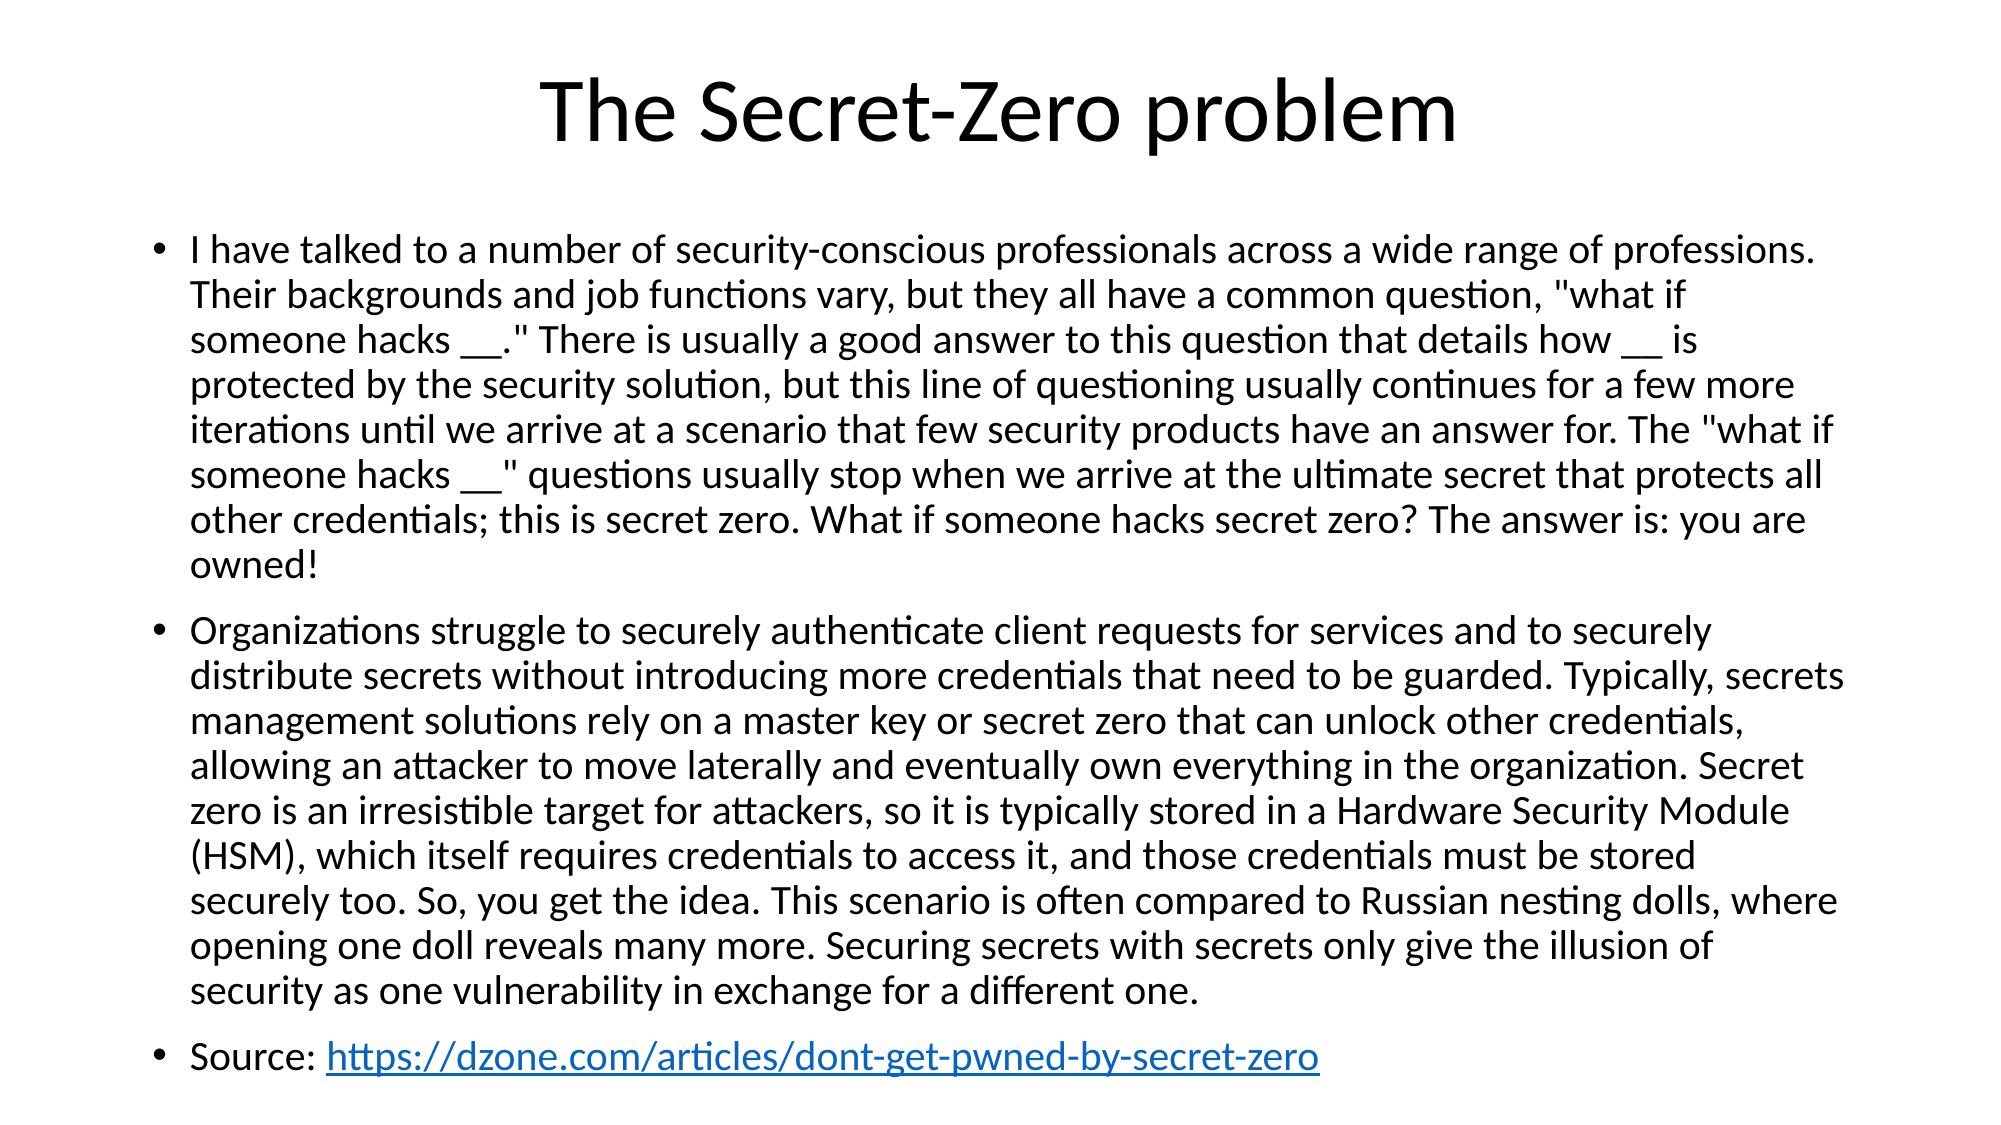

# The Secret-Zero problem
I have talked to a number of security-conscious professionals across a wide range of professions. Their backgrounds and job functions vary, but they all have a common question, "what if someone hacks __." There is usually a good answer to this question that details how __ is protected by the security solution, but this line of questioning usually continues for a few more iterations until we arrive at a scenario that few security products have an answer for. The "what if someone hacks __" questions usually stop when we arrive at the ultimate secret that protects all other credentials; this is secret zero. What if someone hacks secret zero? The answer is: you are owned!
Organizations struggle to securely authenticate client requests for services and to securely distribute secrets without introducing more credentials that need to be guarded. Typically, secrets management solutions rely on a master key or secret zero that can unlock other credentials, allowing an attacker to move laterally and eventually own everything in the organization. Secret zero is an irresistible target for attackers, so it is typically stored in a Hardware Security Module (HSM), which itself requires credentials to access it, and those credentials must be stored securely too. So, you get the idea. This scenario is often compared to Russian nesting dolls, where opening one doll reveals many more. Securing secrets with secrets only give the illusion of security as one vulnerability in exchange for a different one.
Source: https://dzone.com/articles/dont-get-pwned-by-secret-zero